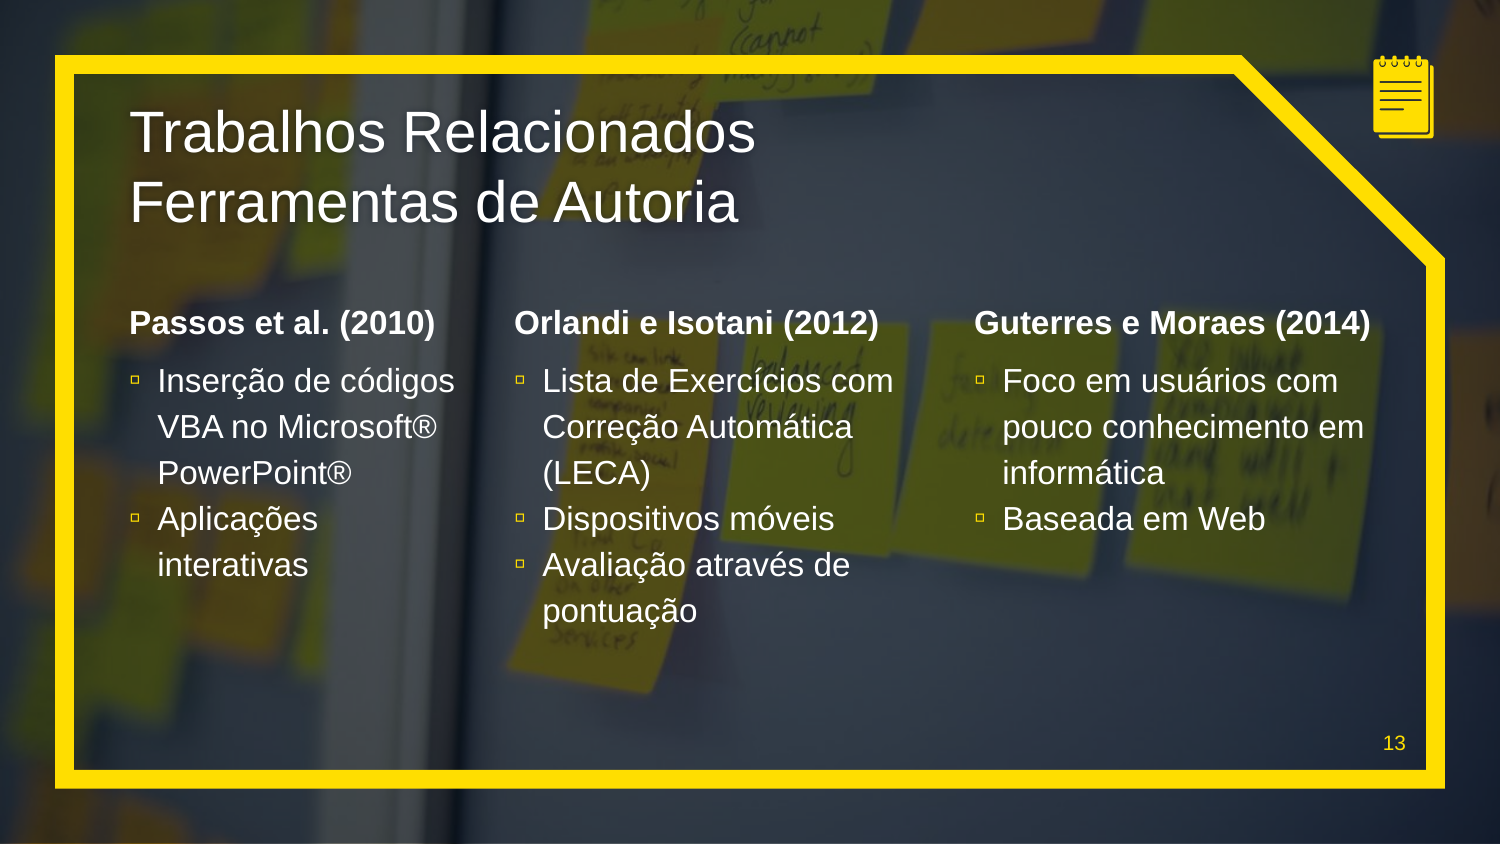

# Trabalhos Relacionados
Ferramentas de Autoria
Passos et al. (2010)
Inserção de códigos VBA no Microsoft® PowerPoint®
Aplicações interativas
Orlandi e Isotani (2012)
Lista de Exercícios com Correção Automática (LECA)
Dispositivos móveis
Avaliação através de pontuação
Guterres e Moraes (2014)
Foco em usuários com pouco conhecimento em informática
Baseada em Web

13